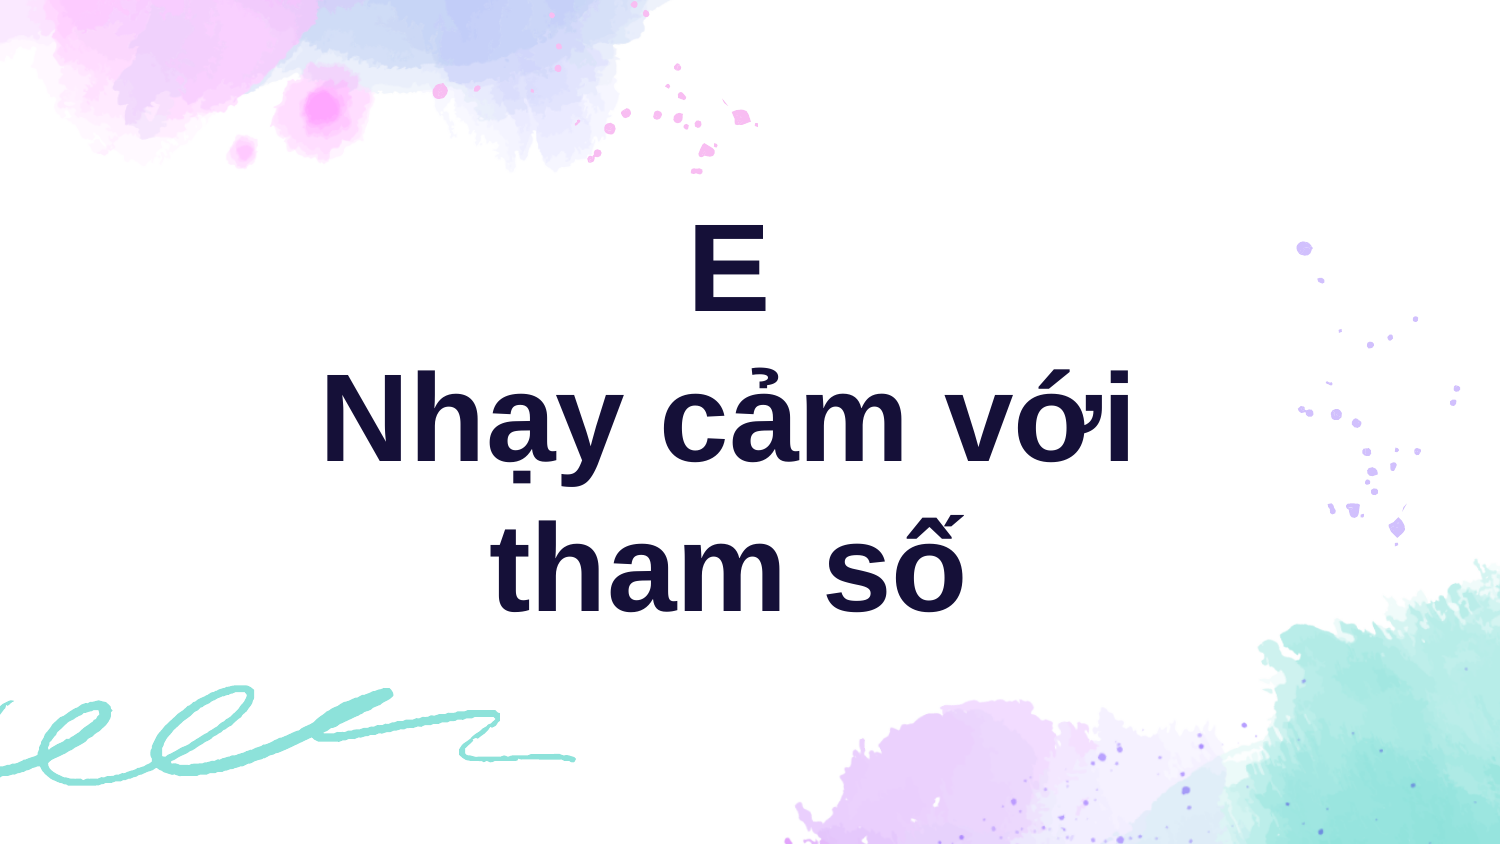

# E Nhạy cảm với tham số